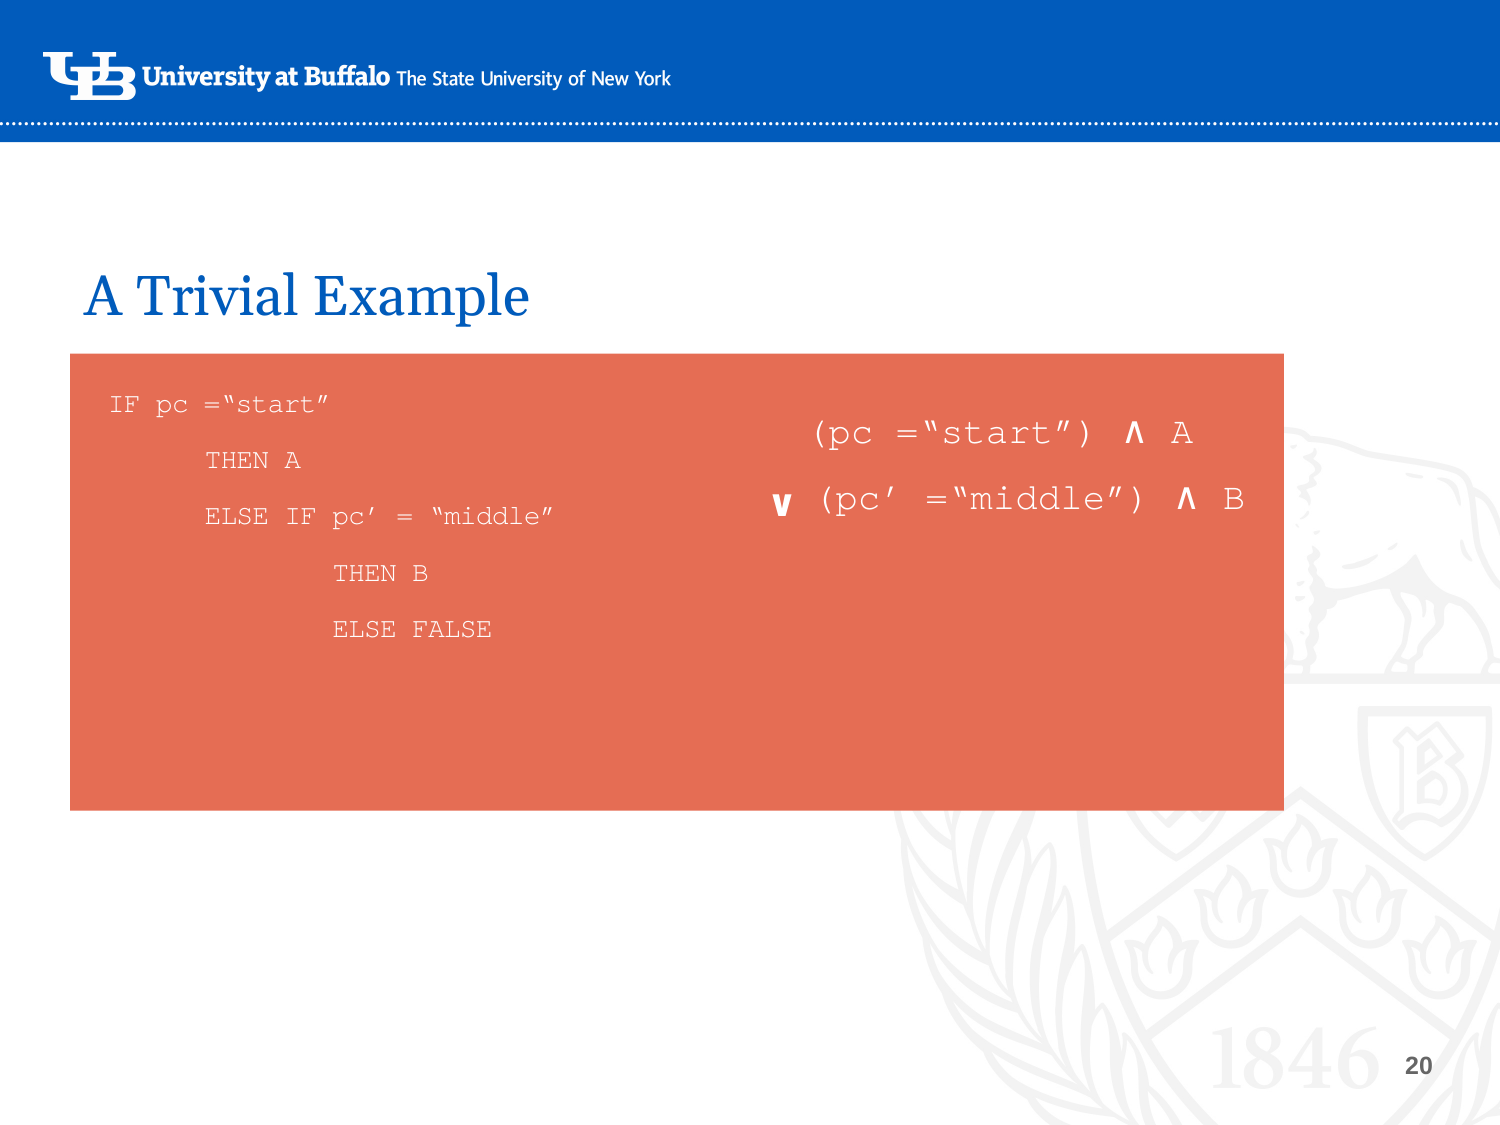

# A Trivial Example

IF pc =“start”
      THEN A
      ELSE IF pc’ = “middle”
              THEN B
              ELSE FALSE

(pc =“start”) ∧ A

(pc’ =“middle”) ∧ B

∨